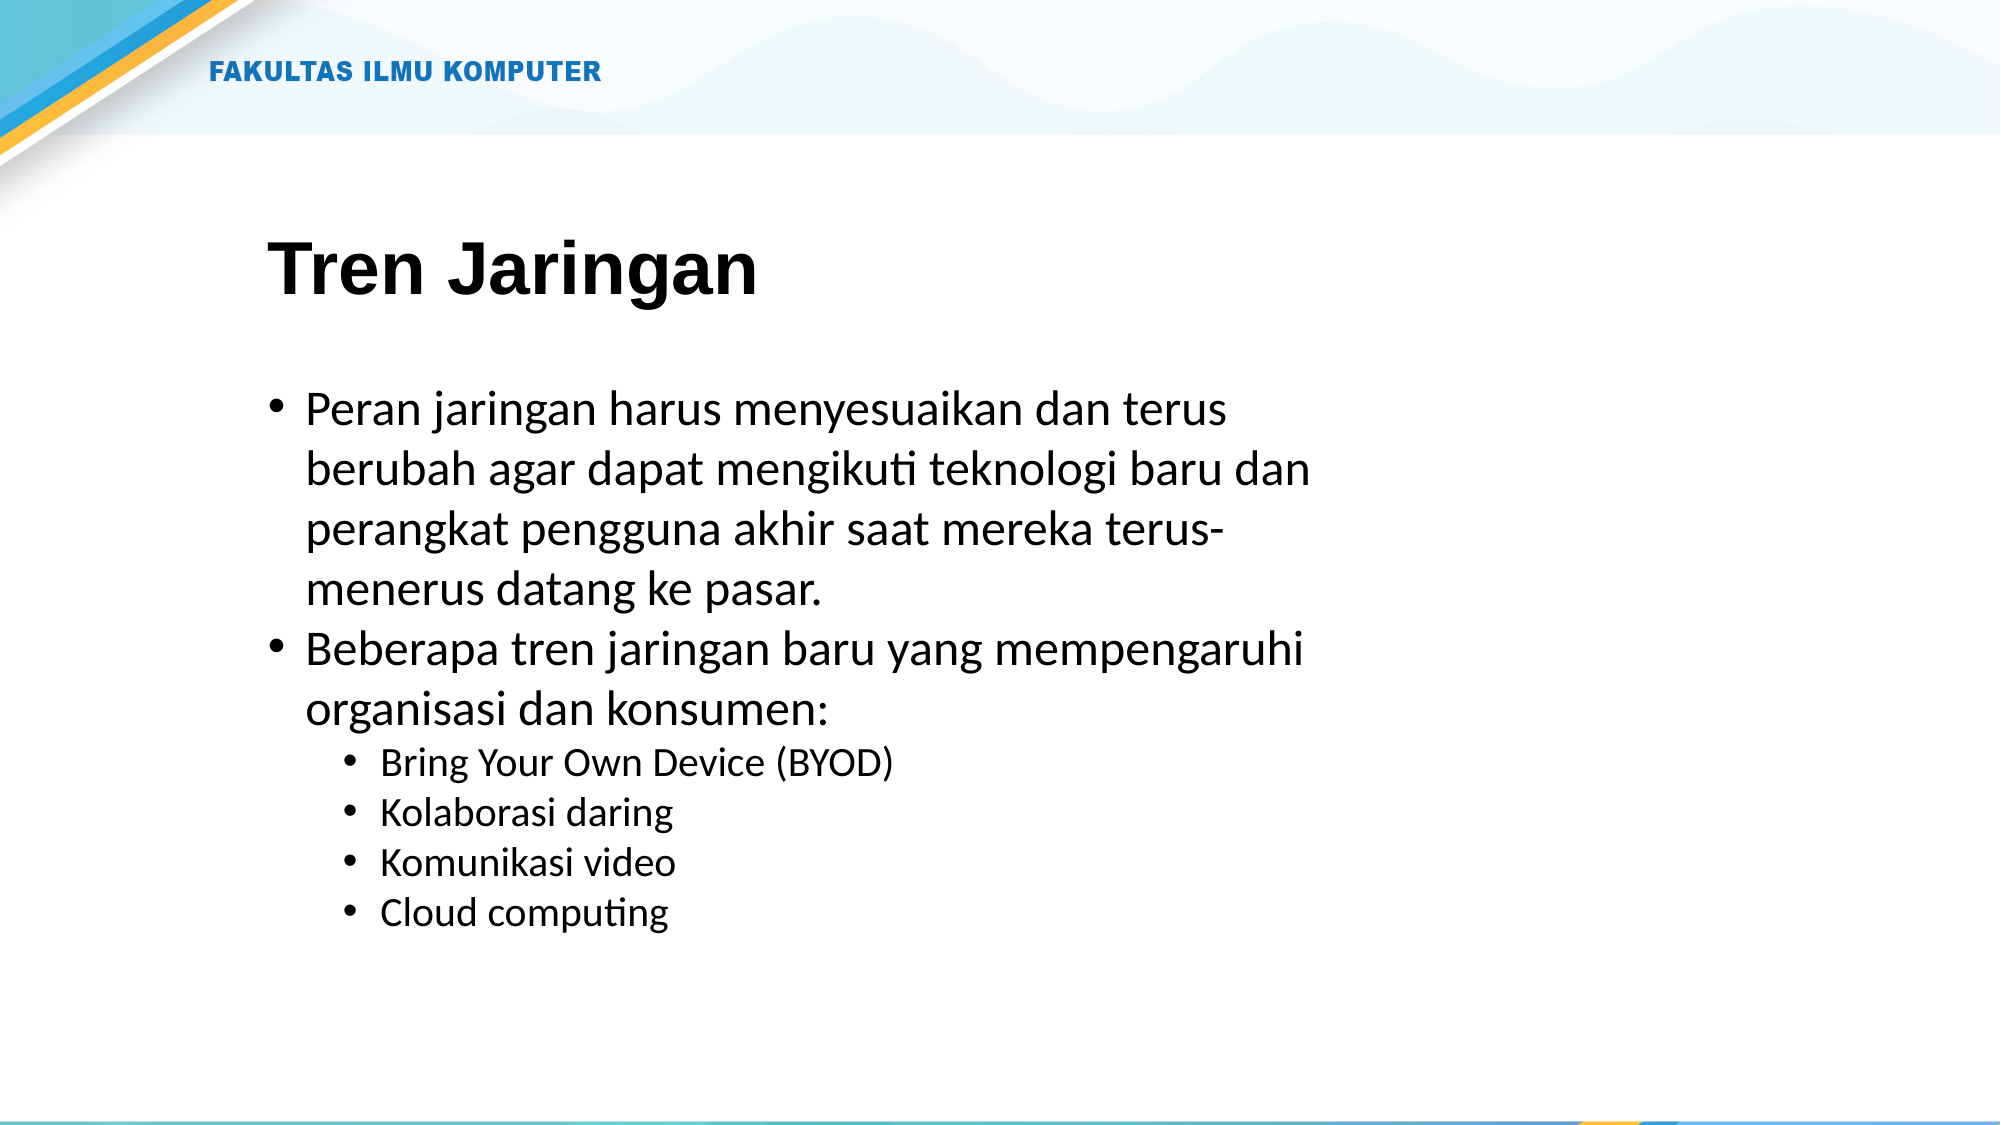

# Tren Jaringan
Peran jaringan harus menyesuaikan dan terus berubah agar dapat mengikuti teknologi baru dan perangkat pengguna akhir saat mereka terus-menerus datang ke pasar.
Beberapa tren jaringan baru yang mempengaruhi organisasi dan konsumen:
Bring Your Own Device (BYOD)
Kolaborasi daring
Komunikasi video
Cloud computing